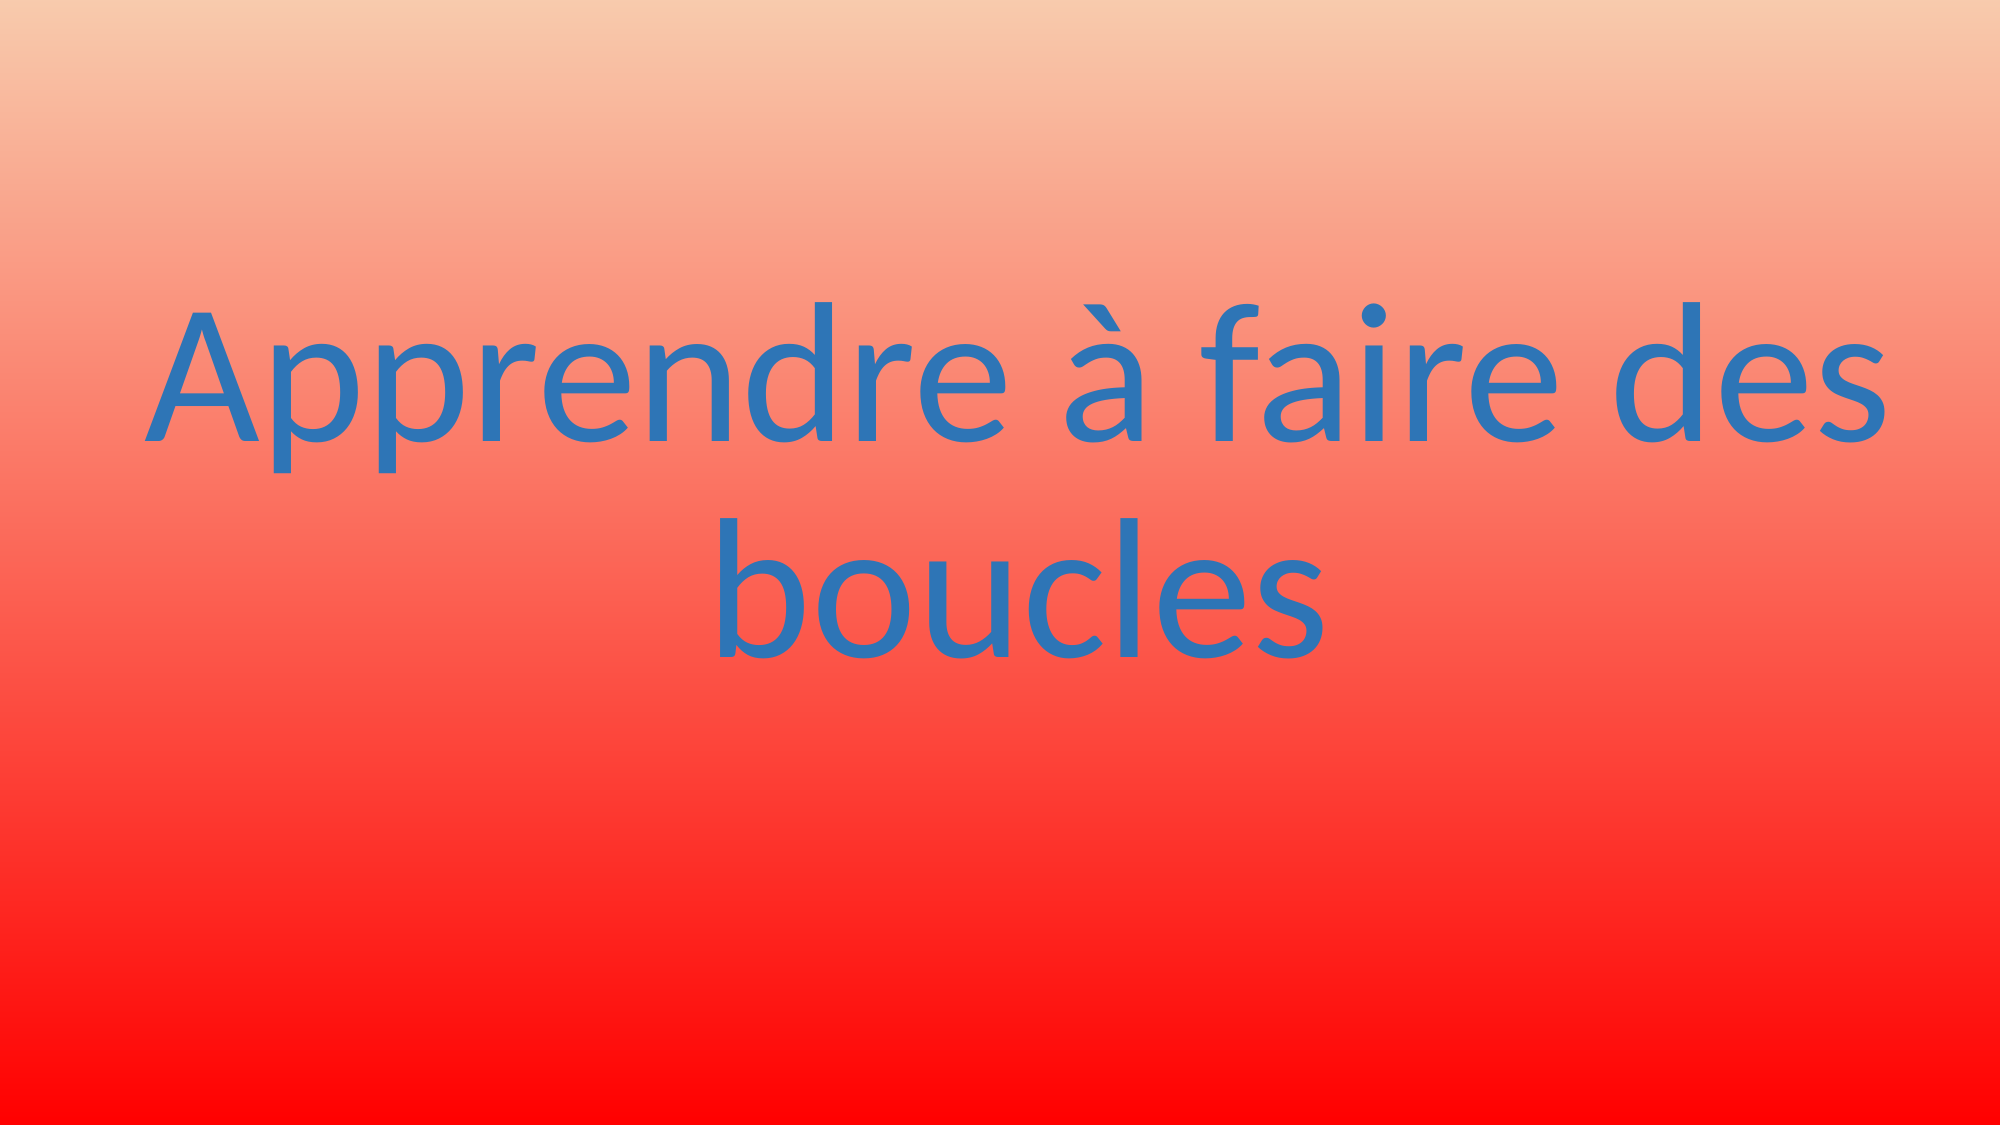

#

Apprendre à faire des boucles

83